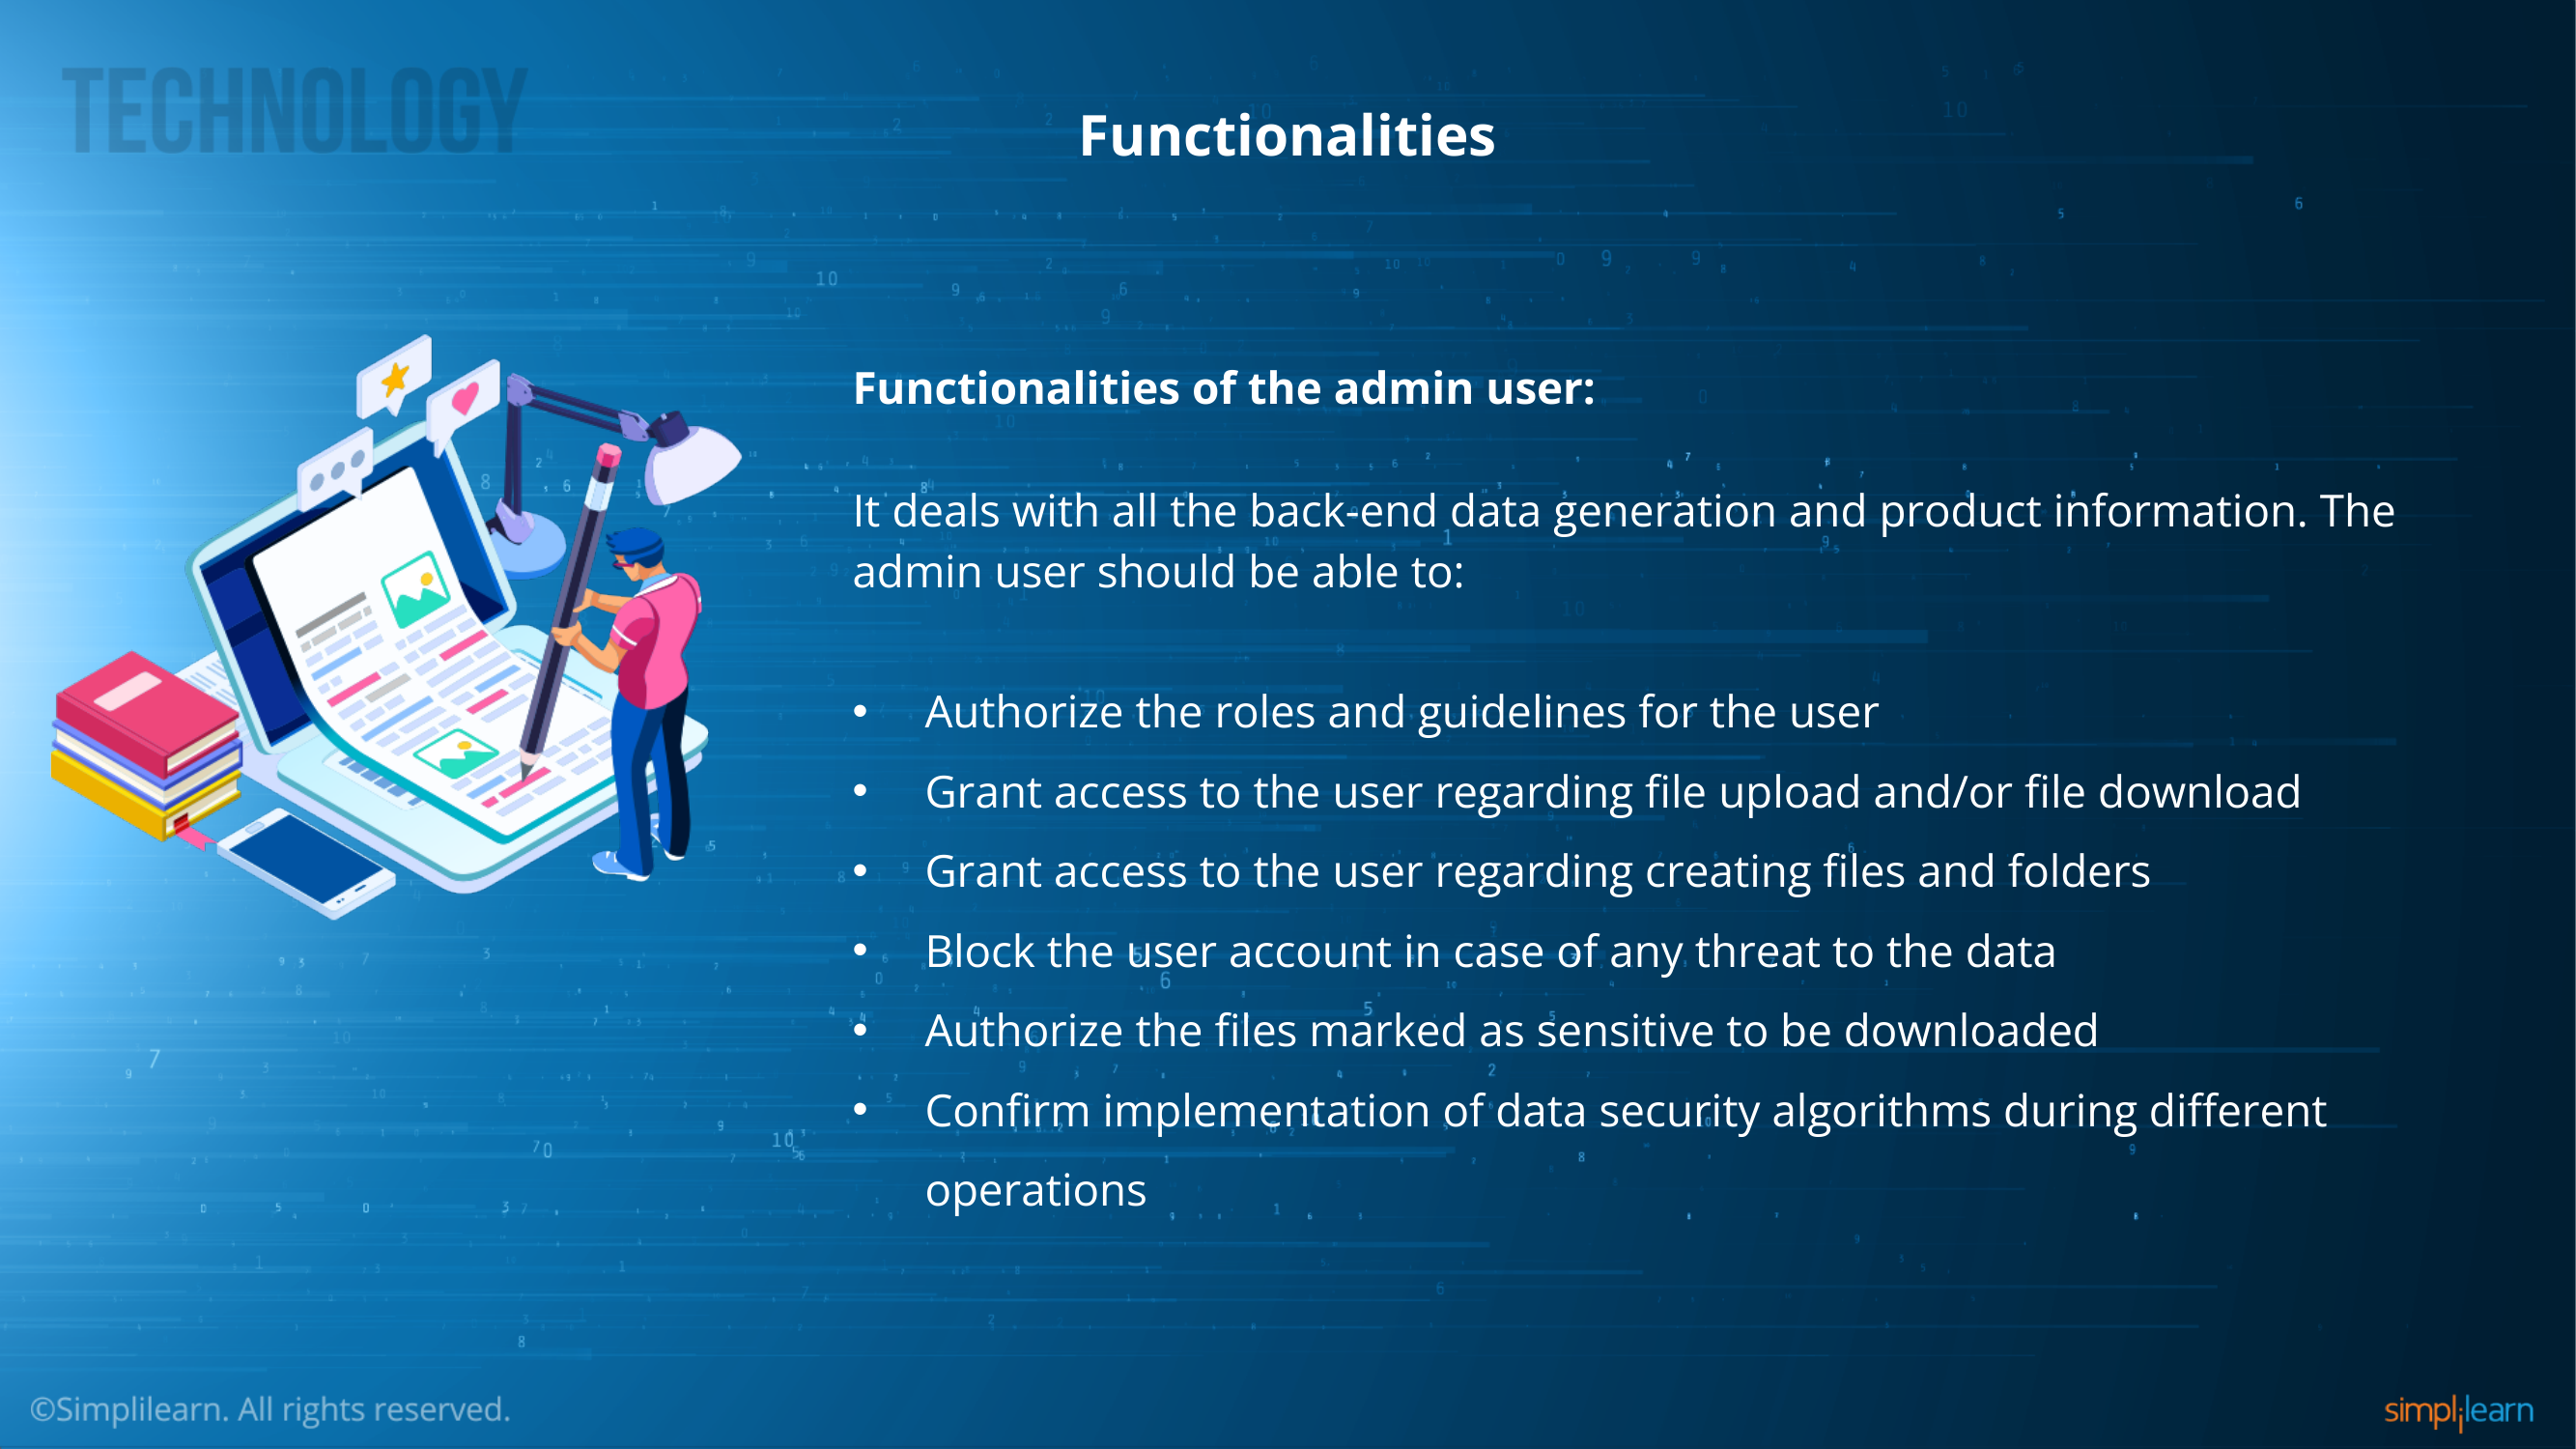

# Functionalities
Functionalities of the admin user:

It deals with all the back-end data generation and product information. The admin user should be able to:

Authorize the roles and guidelines for the user
Grant access to the user regarding file upload and/or file download
Grant access to the user regarding creating files and folders
Block the user account in case of any threat to the data
Authorize the files marked as sensitive to be downloaded
Confirm implementation of data security algorithms during different operations